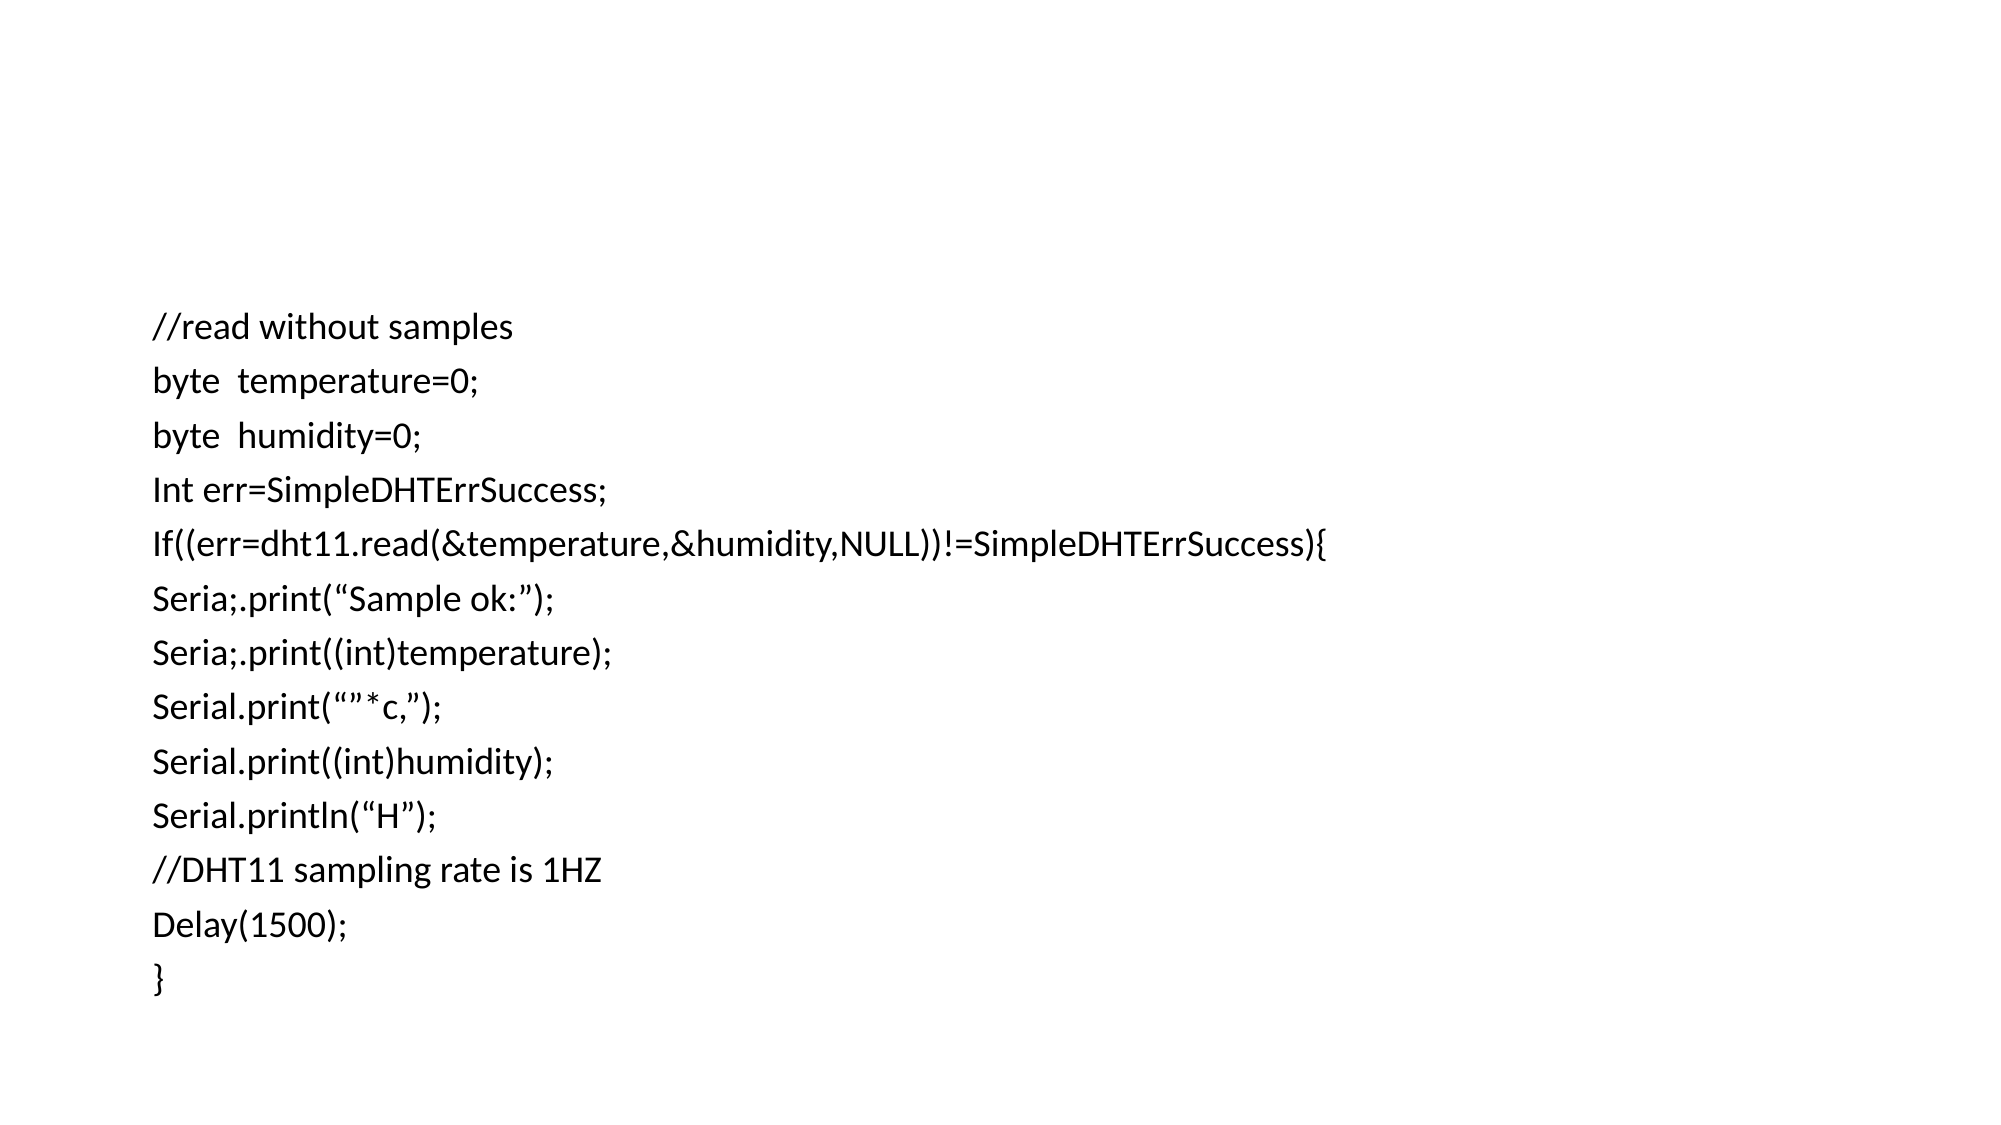

# .
//read without samples
byte  temperature=0;
byte  humidity=0;
Int err=SimpleDHTErrSuccess;
If((err=dht11.read(&temperature,&humidity,NULL))!=SimpleDHTErrSuccess){
Seria;.print(“Sample ok:”);
Seria;.print((int)temperature);
Serial.print(“”*c,”);
Serial.print((int)humidity);
Serial.println(“H”);
//DHT11 sampling rate is 1HZ
Delay(1500);
}